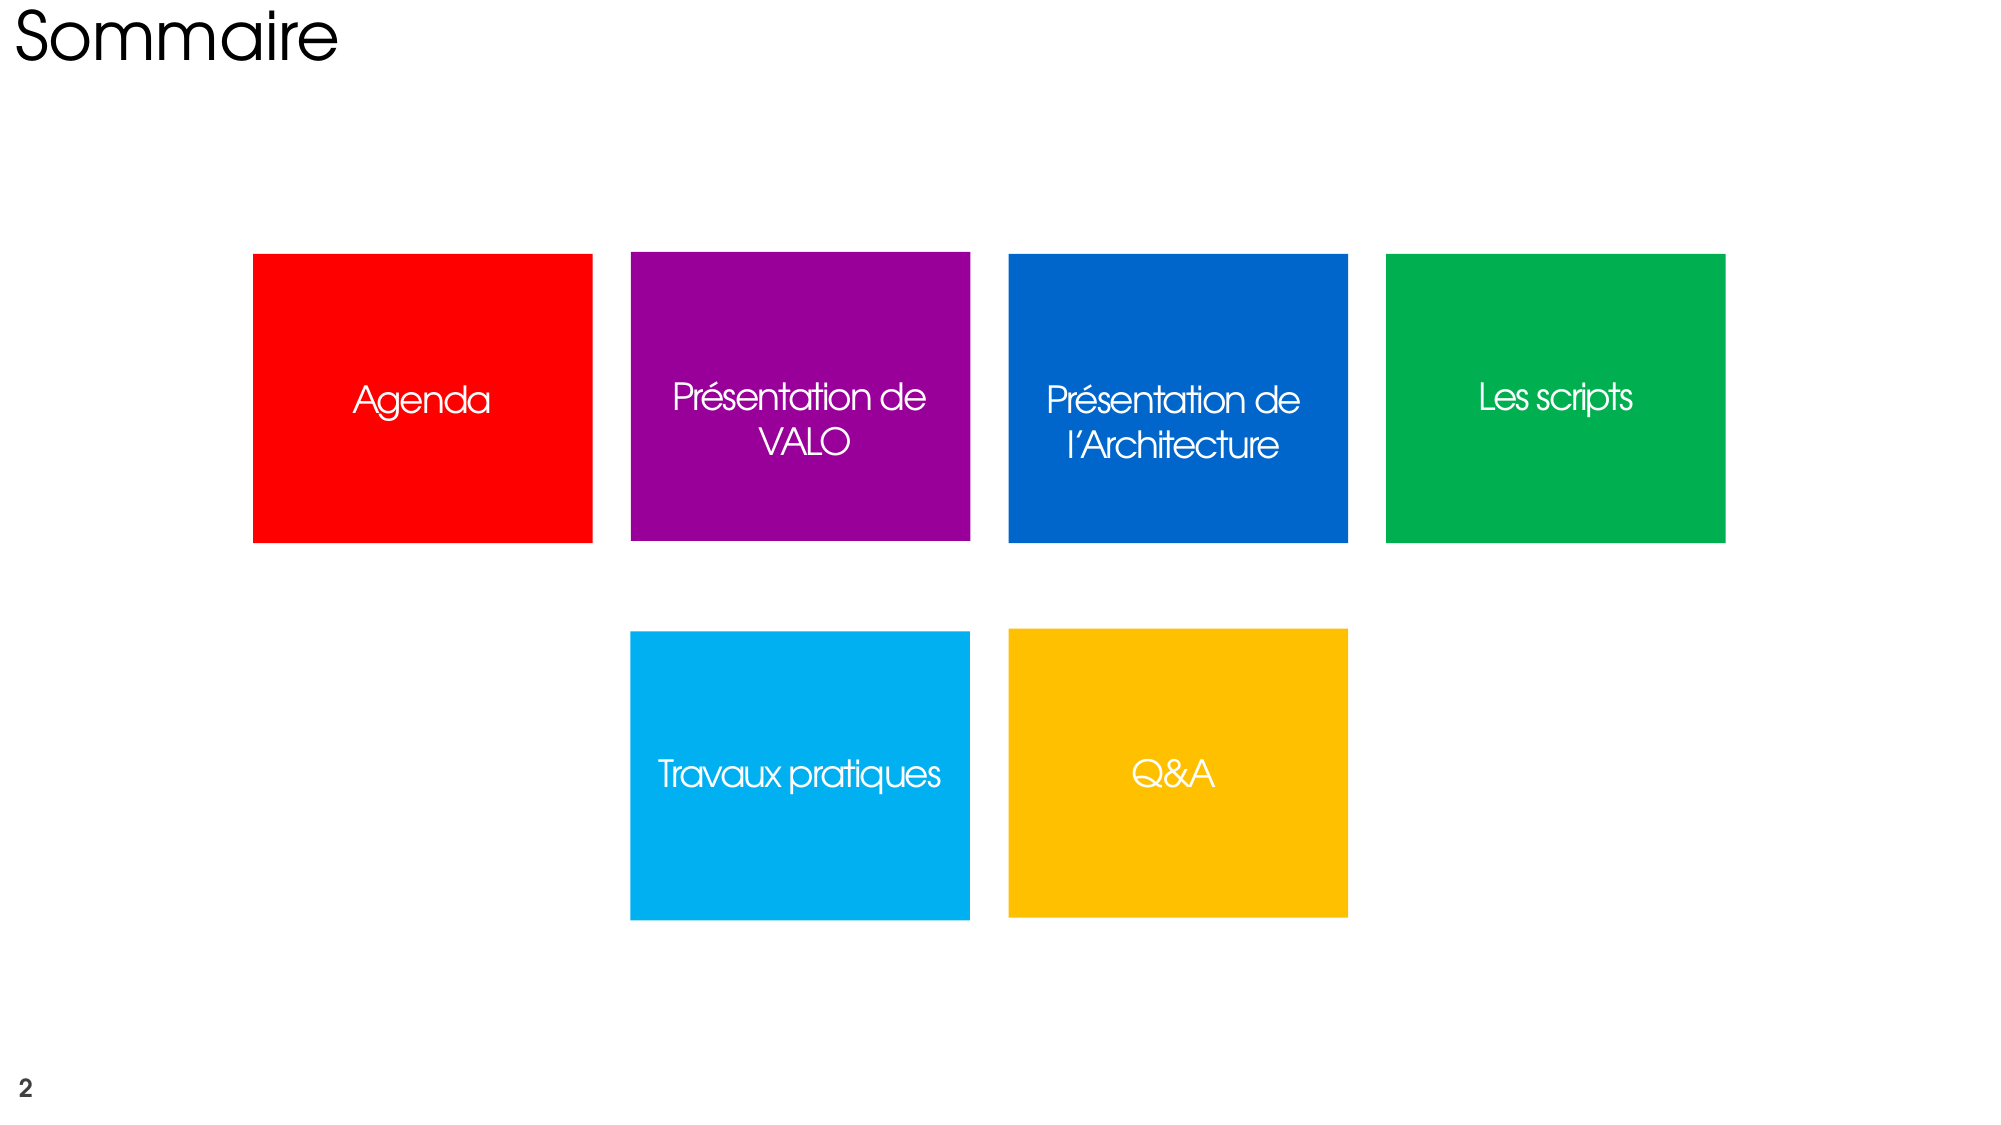

Sommaire

Présentation de
 VALO

Agenda

Présentation de
l’Architecture

Les scripts

Q&A

Travaux pratiques